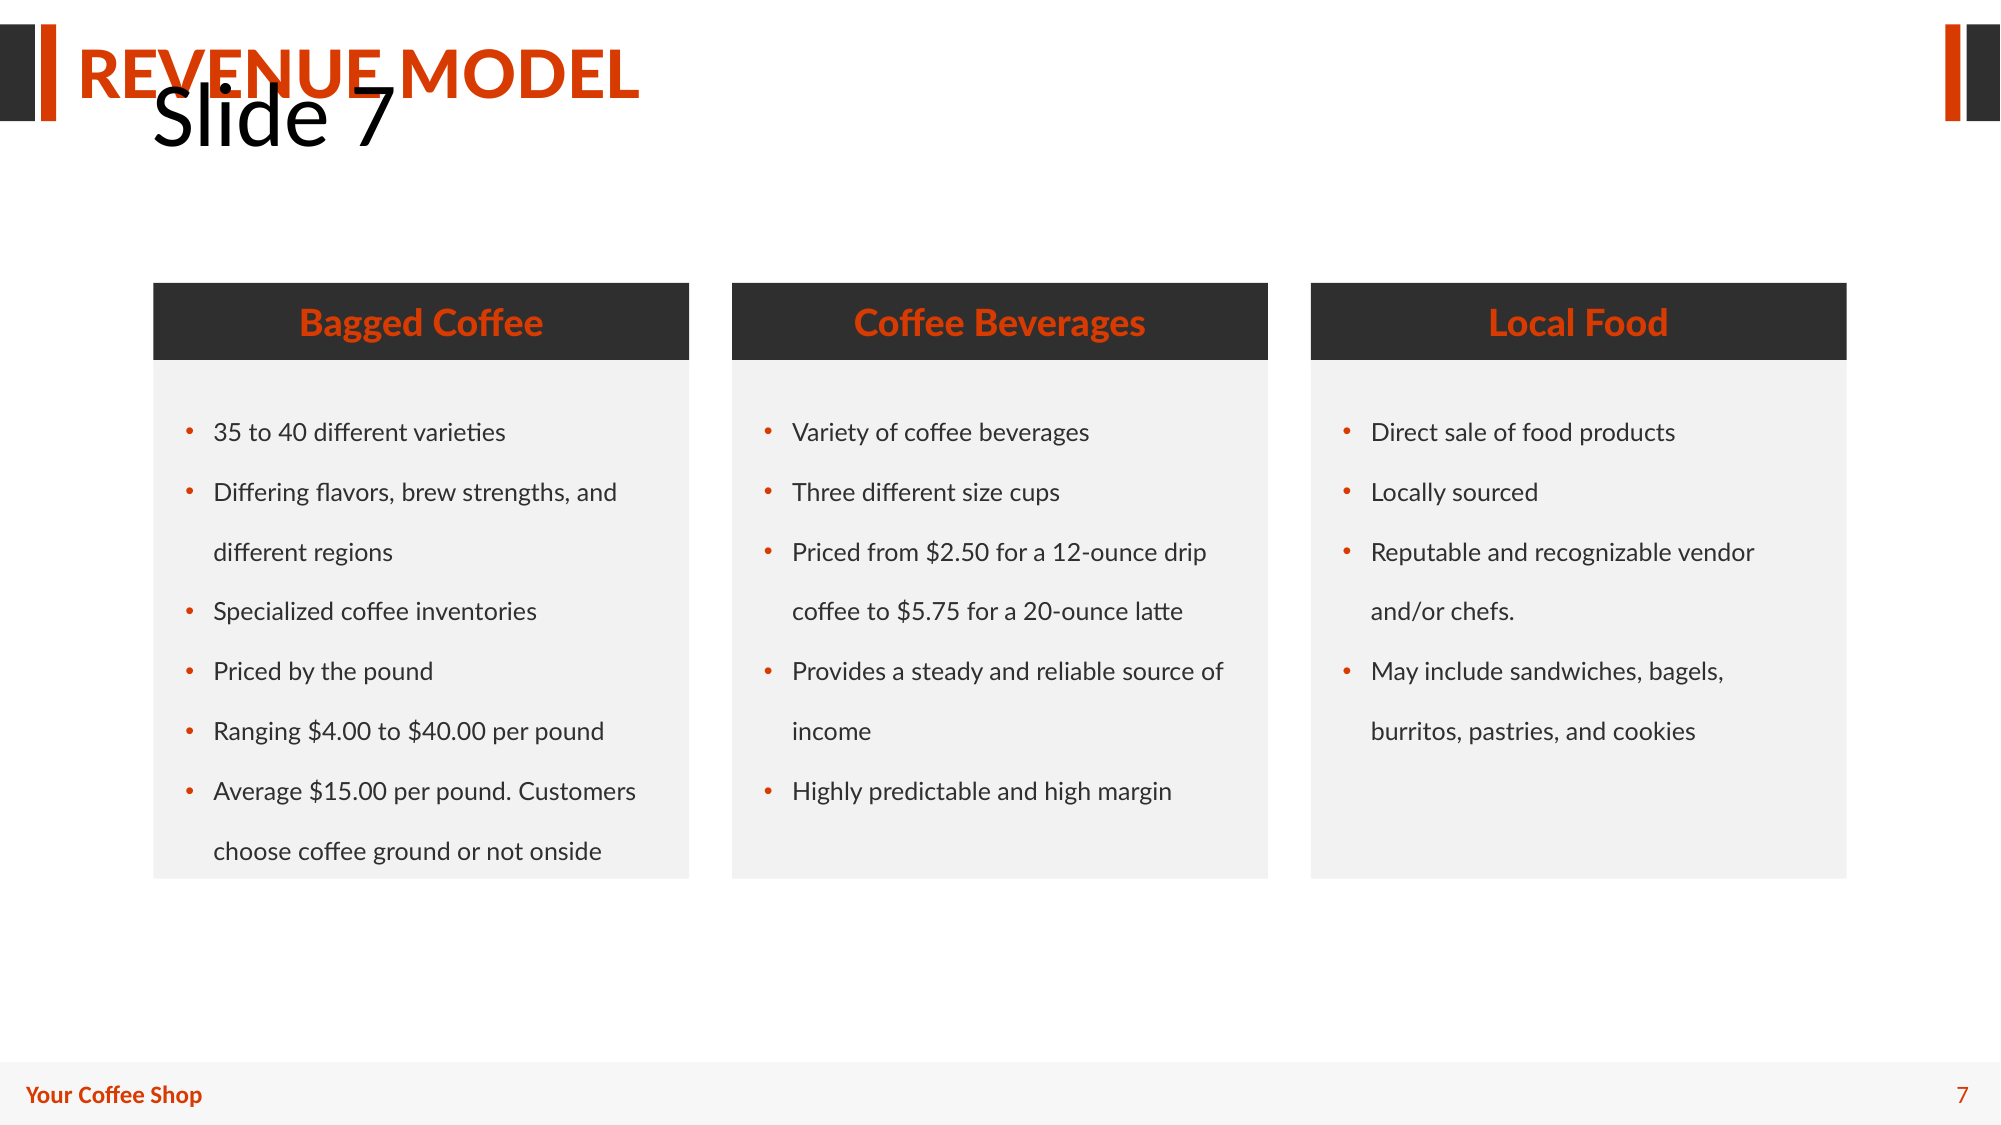

REVENUE MODEL
# Slide 7

Bagged Coffee

Coffee Beverages

Local Food

35 to 40 different varieties
Differing flavors, brew strengths, and different regions
Specialized coffee inventories
Priced by the pound
Ranging $4.00 to $40.00 per pound
Average $15.00 per pound. Customers choose coffee ground or not onside

Variety of coffee beverages
Three different size cups
Priced from $2.50 for a 12-ounce drip coffee to $5.75 for a 20-ounce latte
Provides a steady and reliable source of income
Highly predictable and high margin

Direct sale of food products
Locally sourced
Reputable and recognizable vendor and/or chefs.
May include sandwiches, bagels, burritos, pastries, and cookies